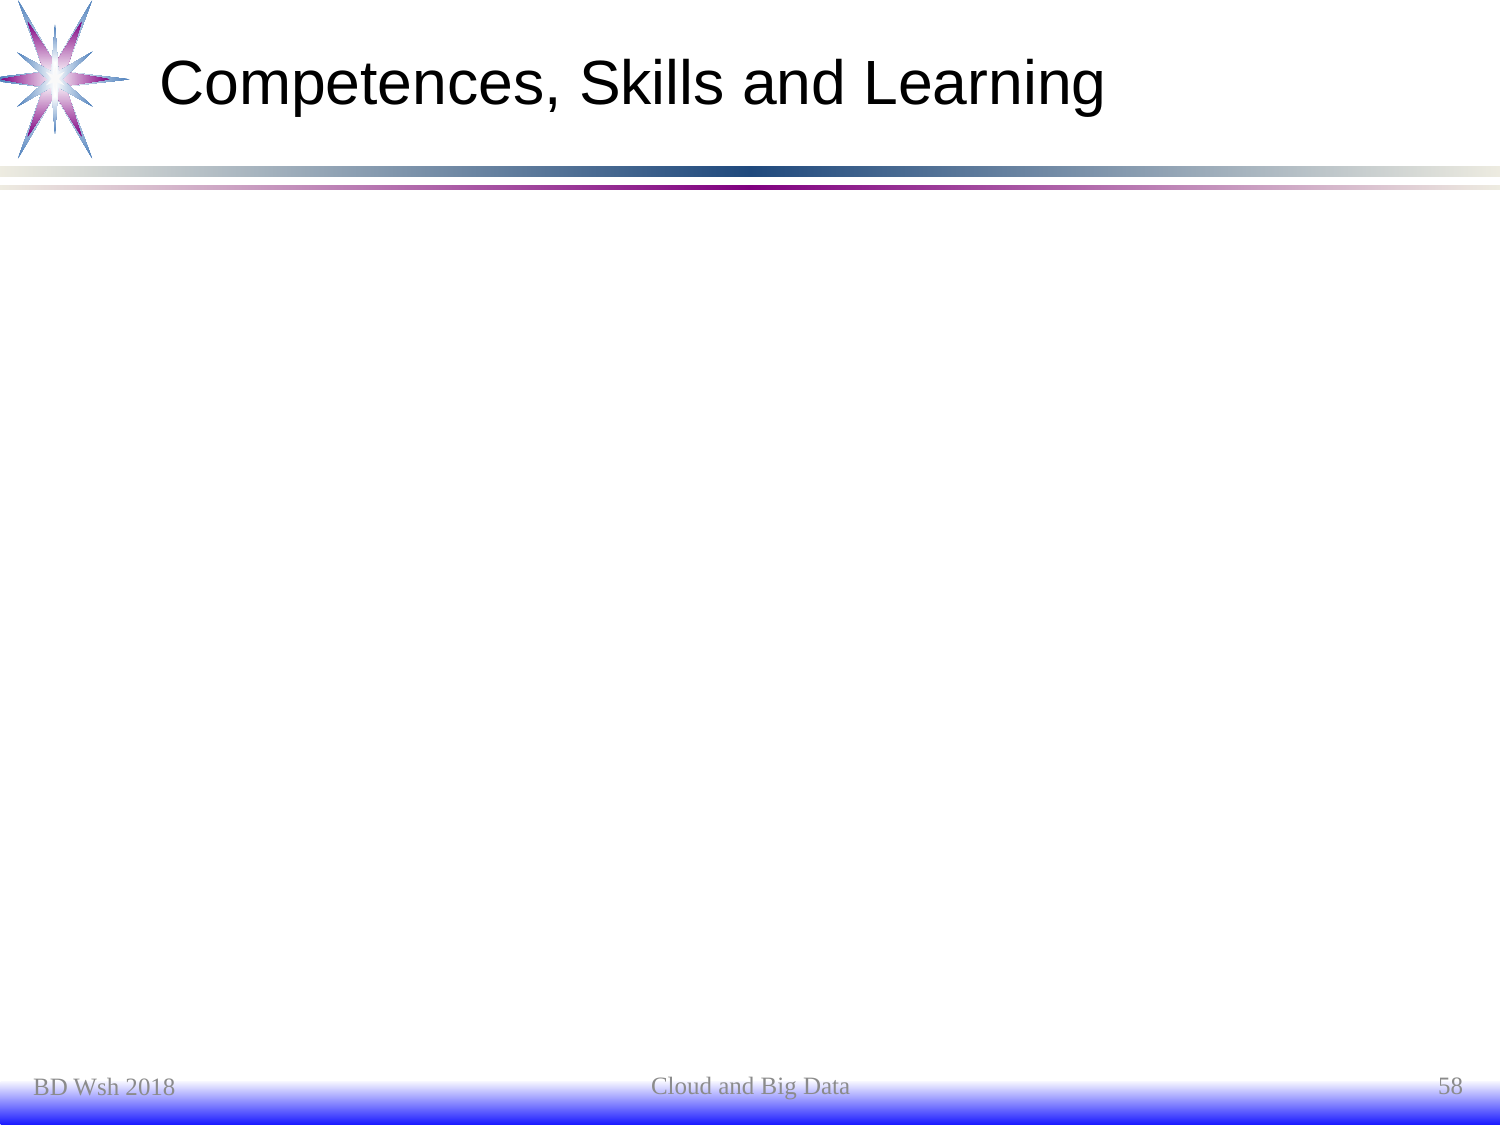

# Competences, Skills and Learning

Cloud and Big Data
58
BD Wsh 2018